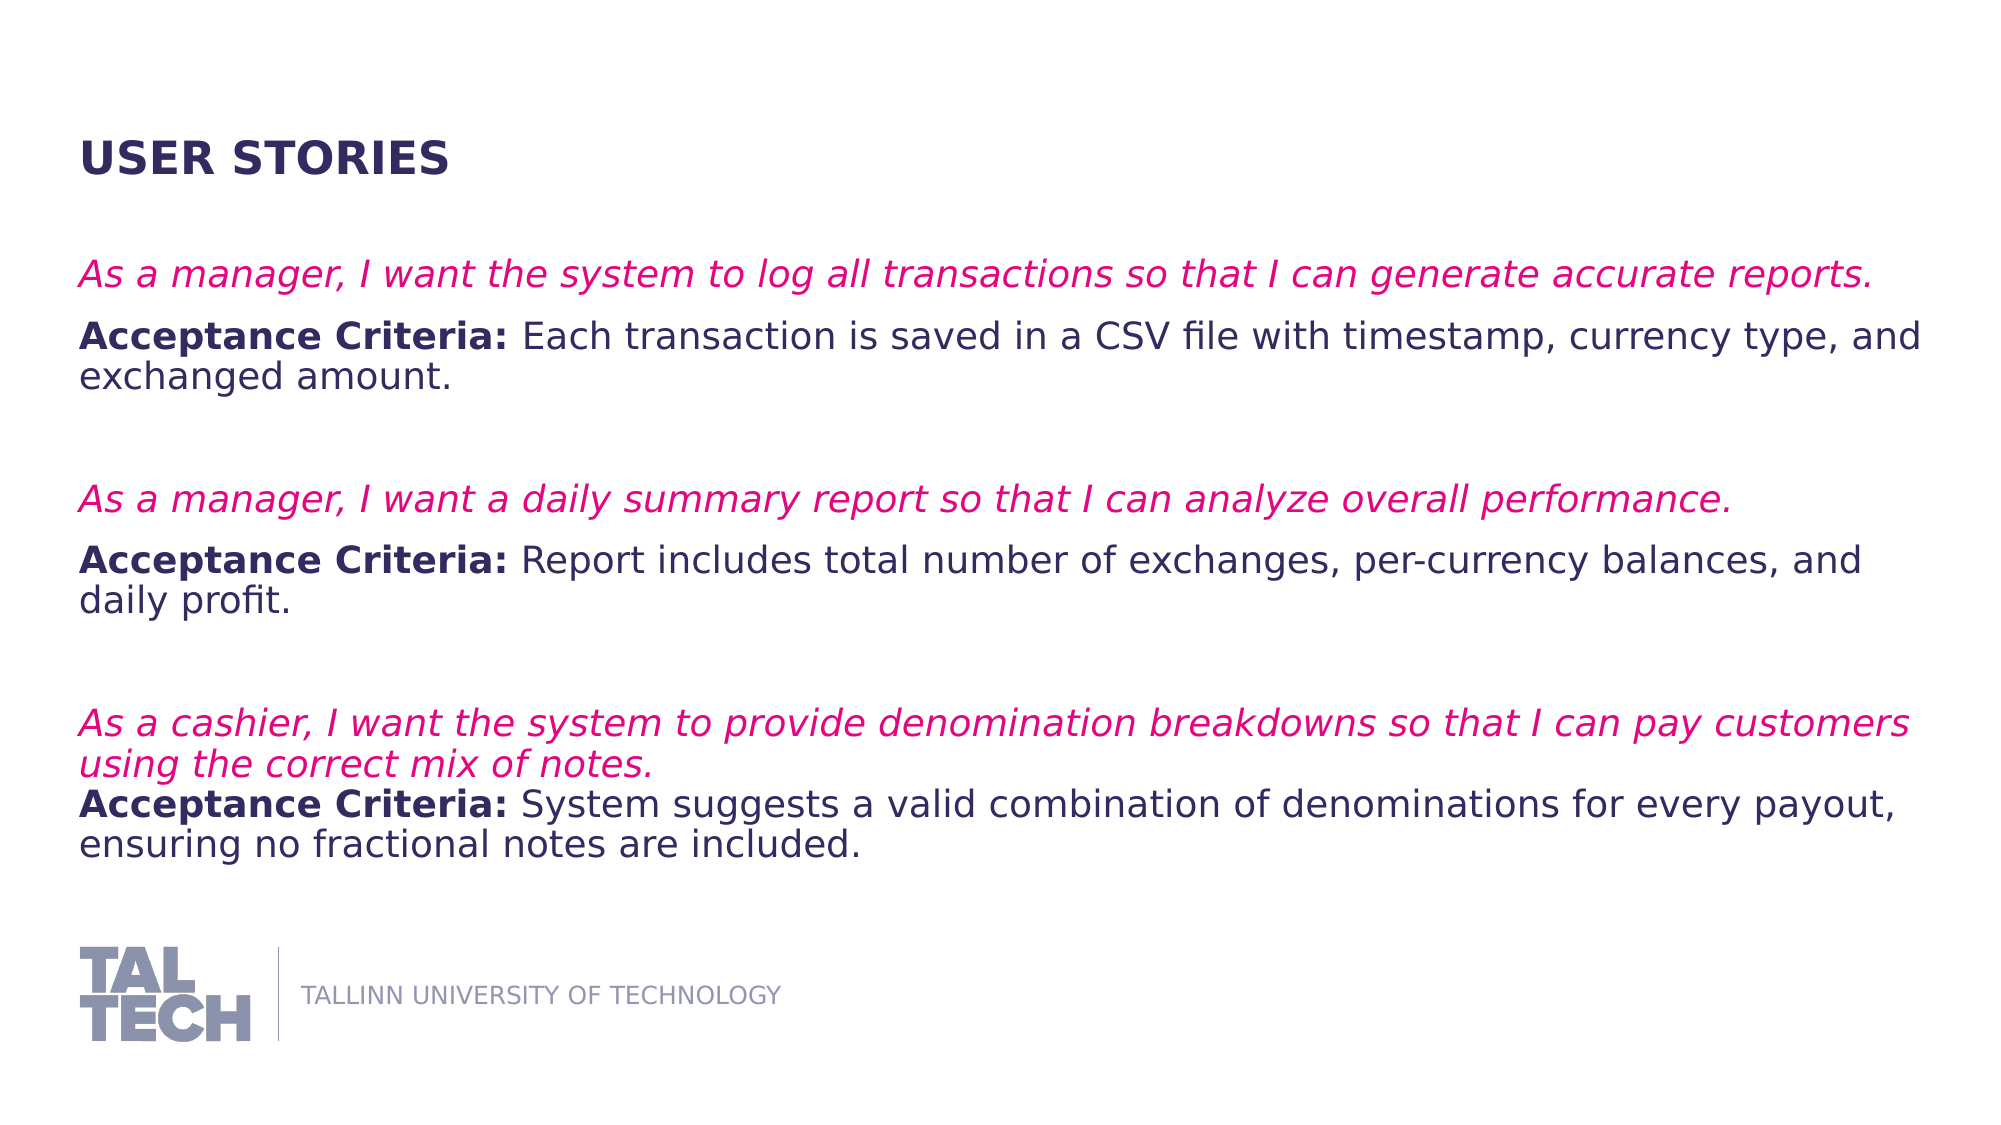

User Stories
As a manager, I want the system to log all transactions so that I can generate accurate reports.
Acceptance Criteria: Each transaction is saved in a CSV file with timestamp, currency type, and exchanged amount.

As a manager, I want a daily summary report so that I can analyze overall performance.
Acceptance Criteria: Report includes total number of exchanges, per-currency balances, and daily profit.

As a cashier, I want the system to provide denomination breakdowns so that I can pay customers using the correct mix of notes.
Acceptance Criteria: System suggests a valid combination of denominations for every payout, ensuring no fractional notes are included.